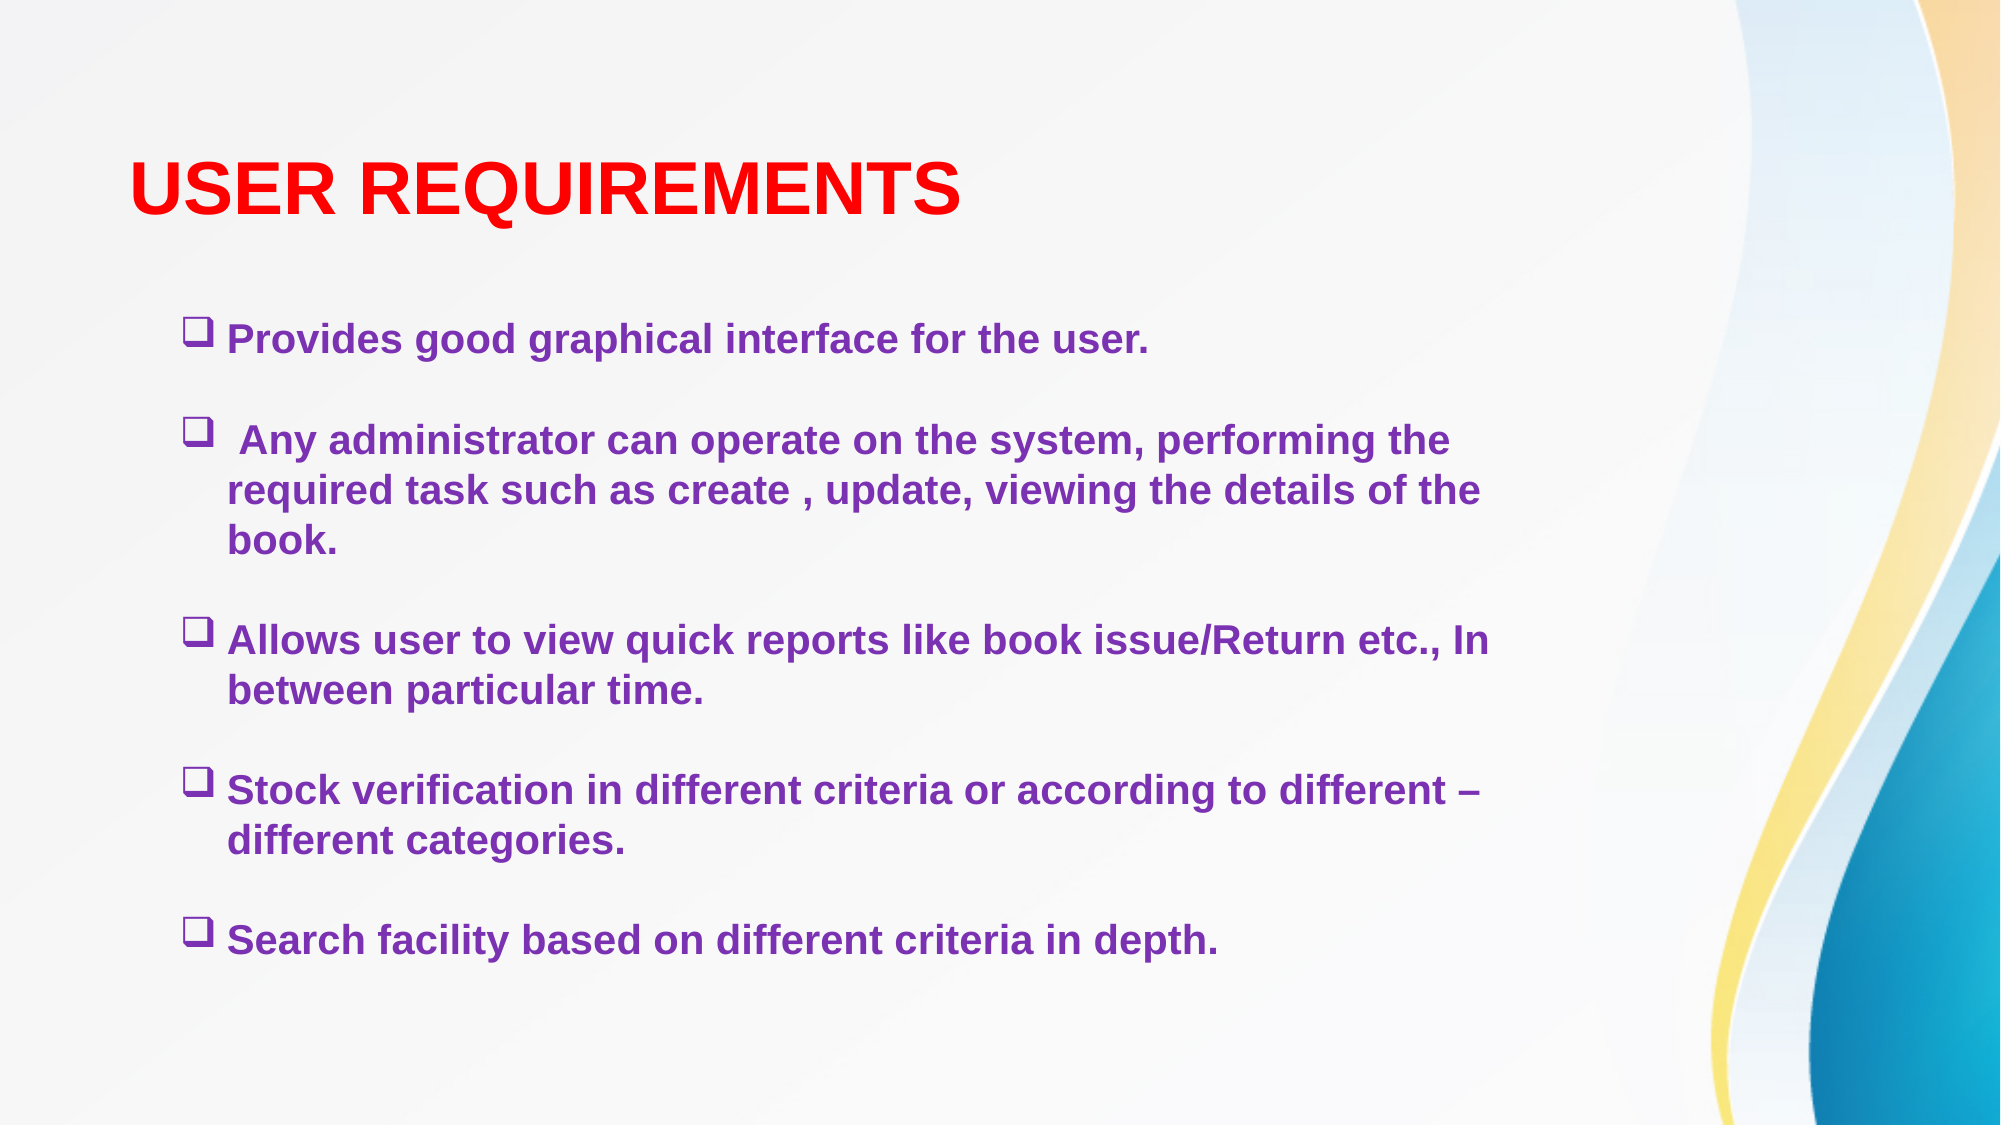

# USER REQUIREMENTS
Provides good graphical interface for the user.

 Any administrator can operate on the system, performing the required task such as create , update, viewing the details of the book.

Allows user to view quick reports like book issue/Return etc., In between particular time.

Stock verification in different criteria or according to different –different categories.

Search facility based on different criteria in depth.